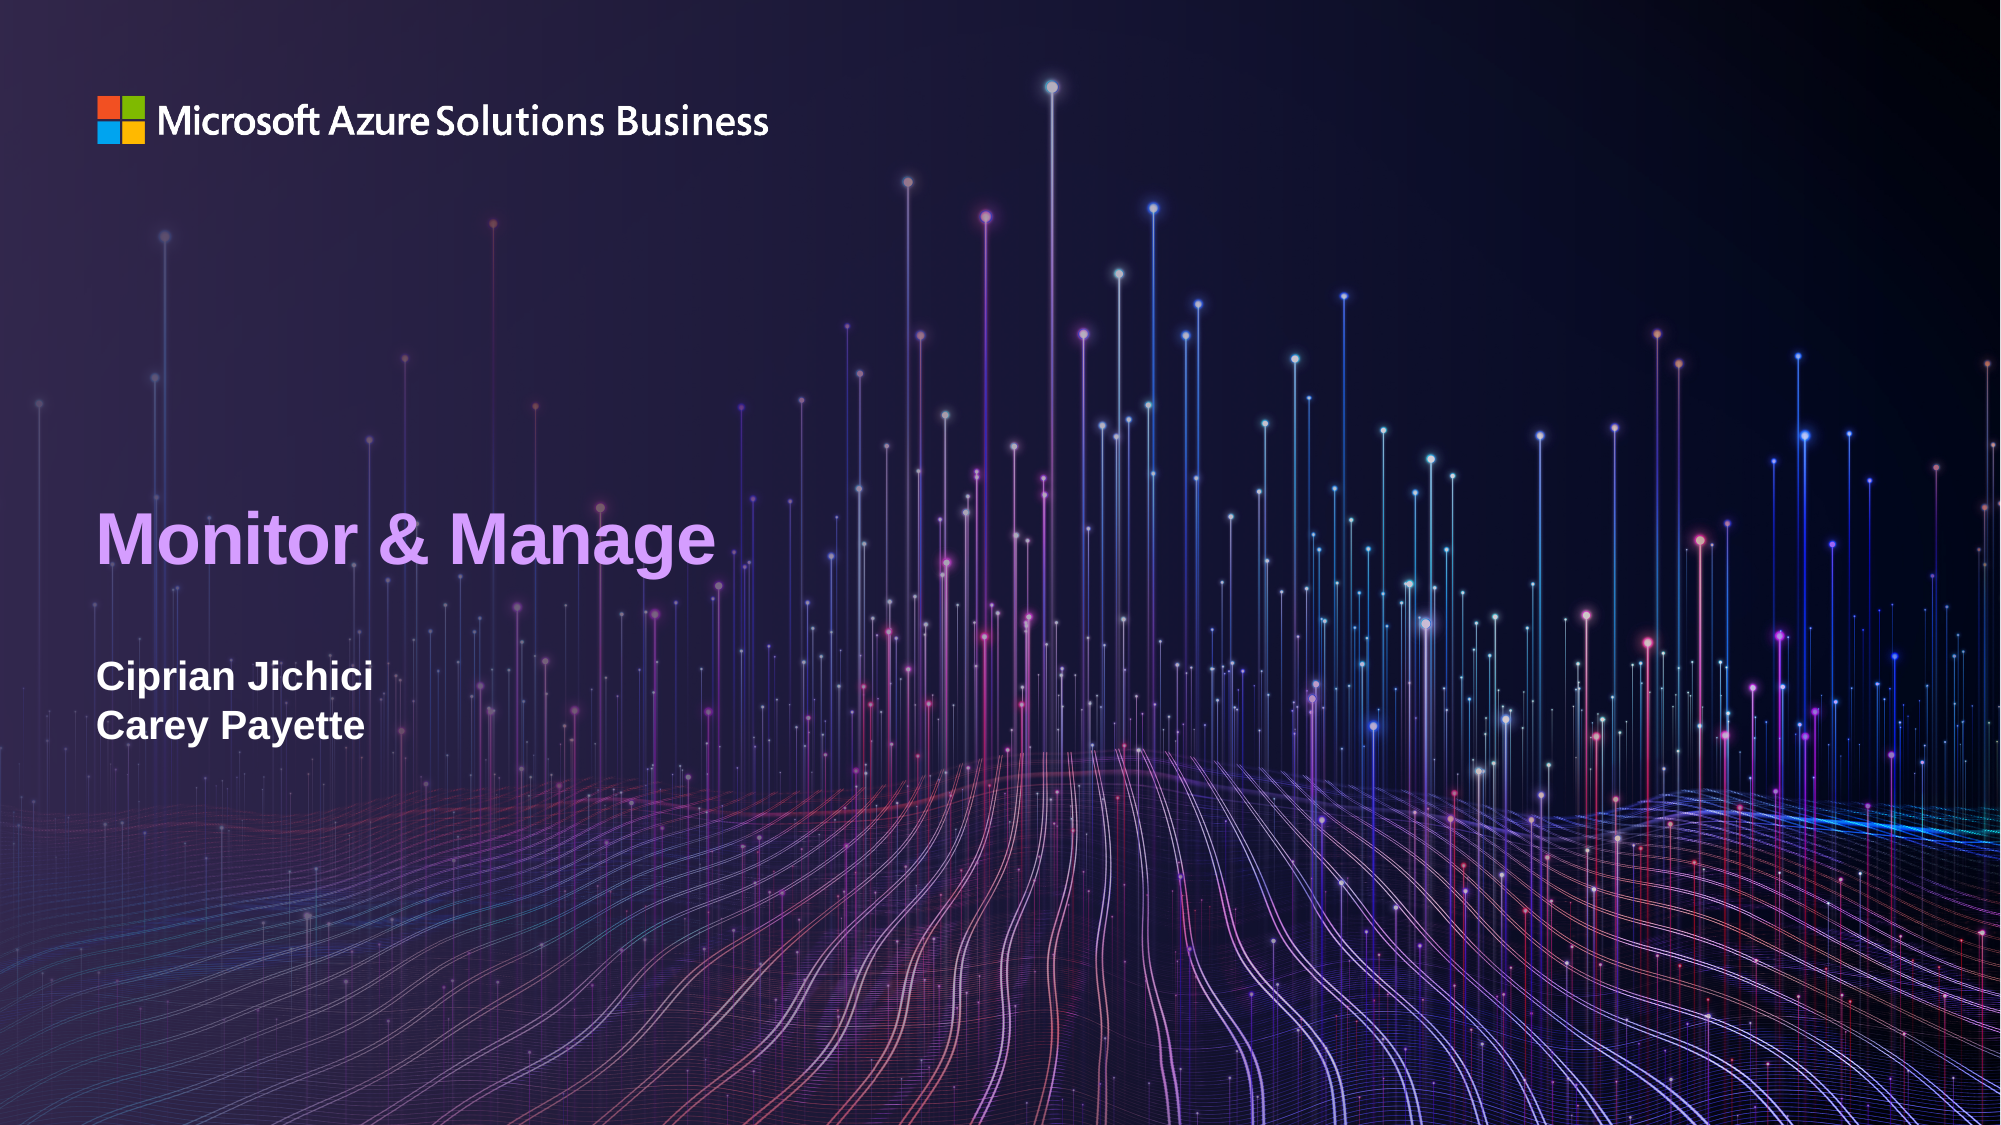

# Monitor & Manage
Ciprian Jichici
Carey Payette